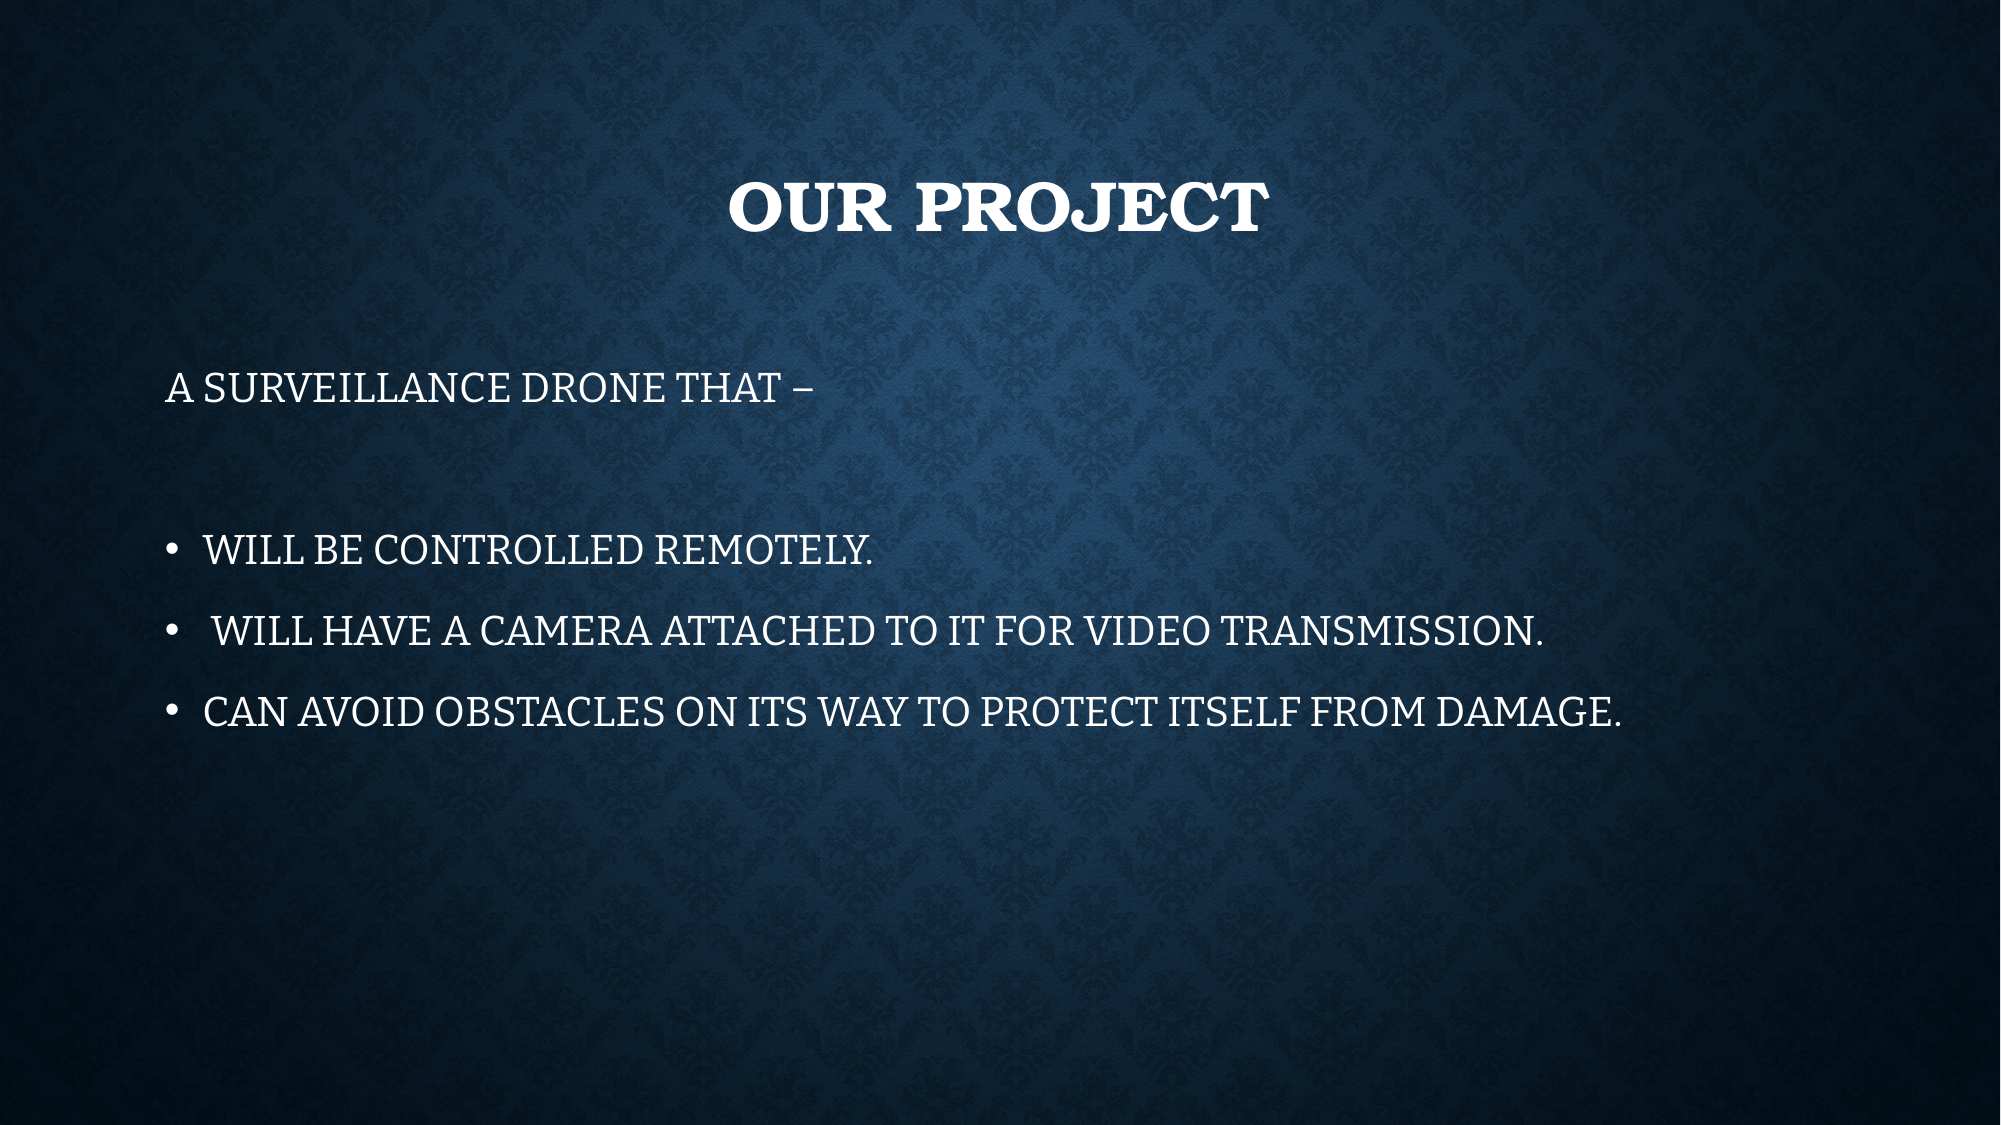

# Our project
A SURVEILLANCE DRONE THAT –

WILL BE CONTROLLED REMOTELY.
 WILL HAVE A CAMERA ATTACHED TO IT FOR VIDEO TRANSMISSION.
CAN AVOID OBSTACLES ON ITS WAY TO PROTECT ITSELF FROM DAMAGE.